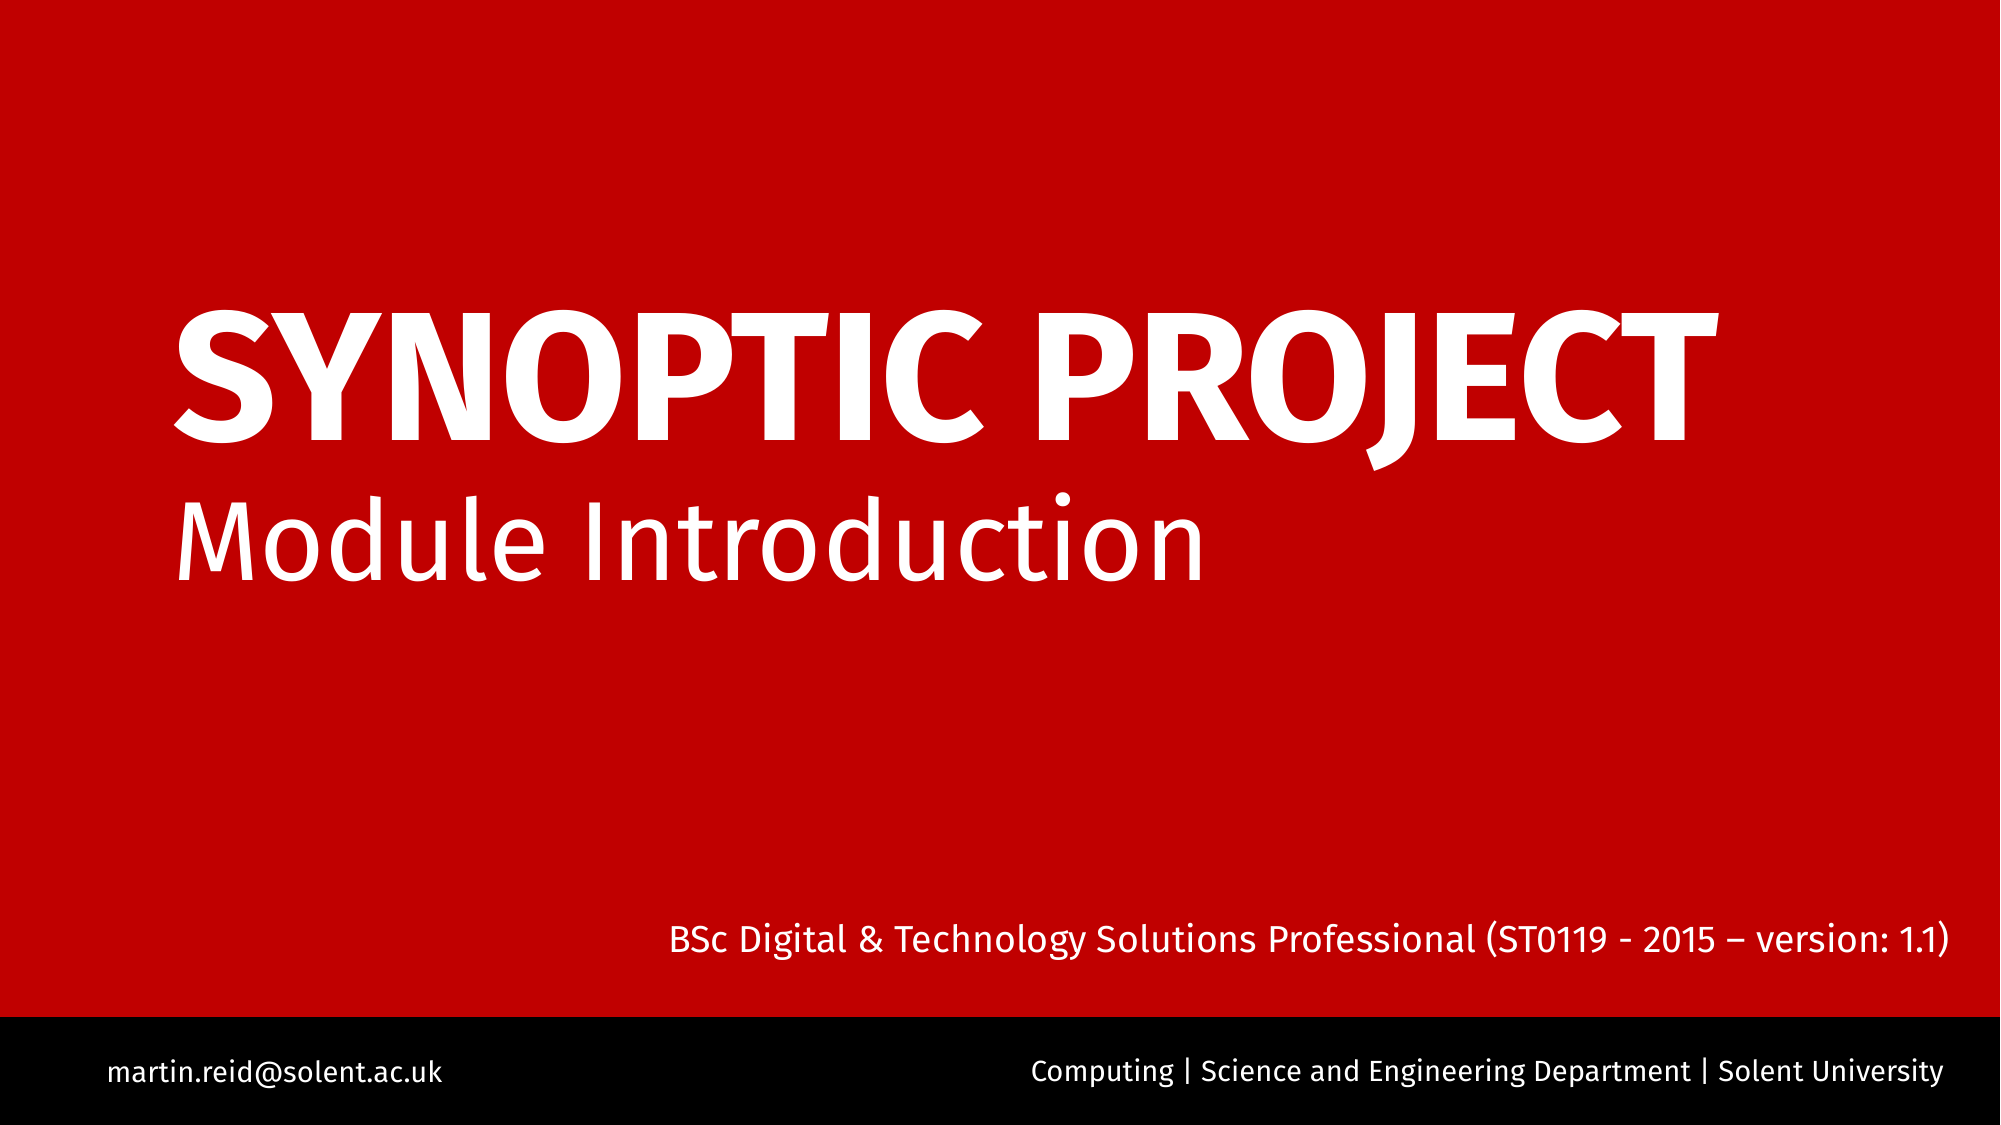

# SYNOPTIC PROJECT
Module Introduction
BSc Digital & Technology Solutions Professional (ST0119 - 2015 – version: 1.1)